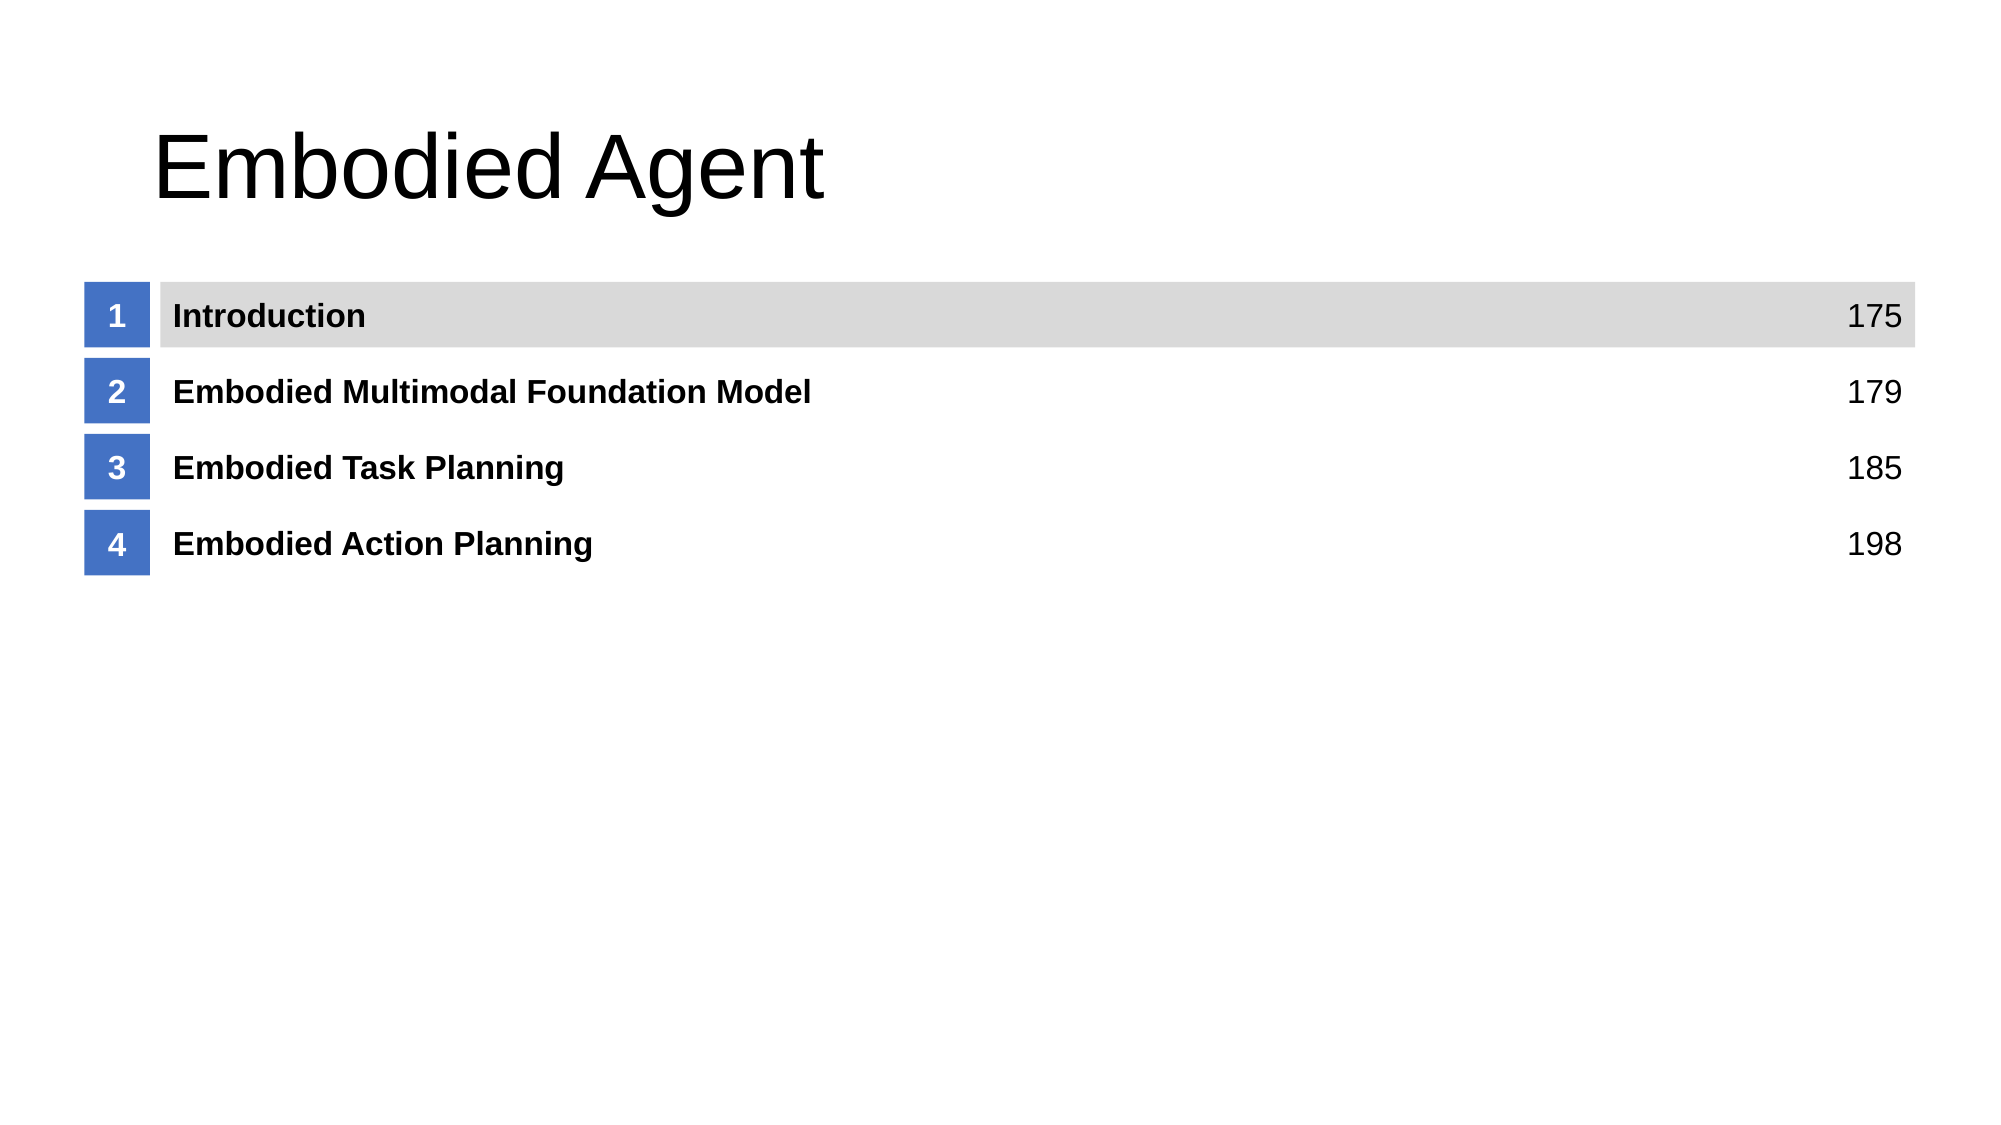

# Embodied Agent
1

Introduction
175
2
Embodied Multimodal Foundation Model
179
3
Embodied Task Planning
185
4
Embodied Action Planning
198